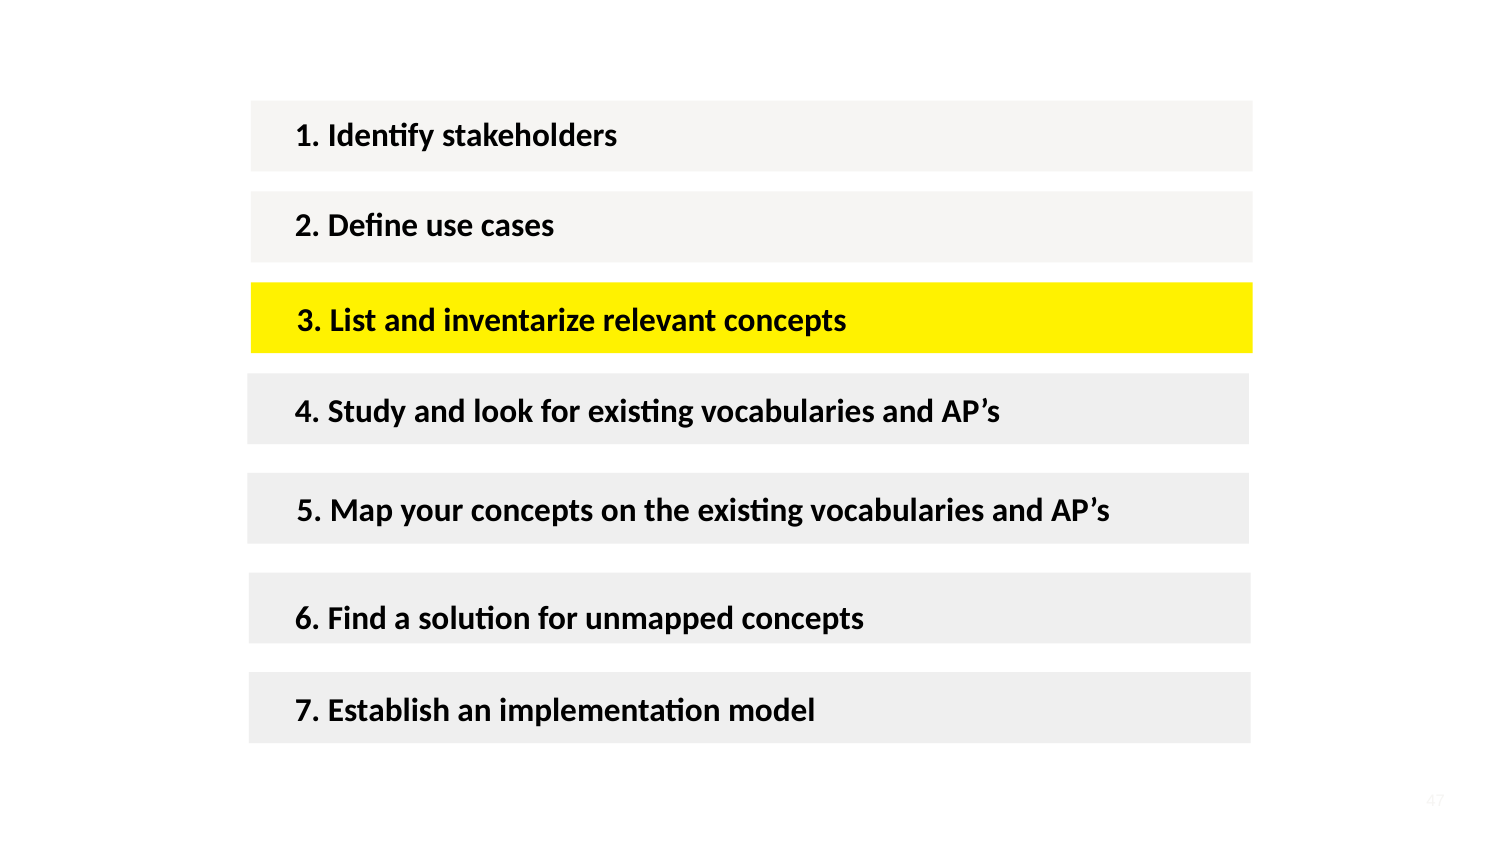

1. Identify stakeholders

2. Define use cases

3. List and inventarize relevant concepts

4. Study and look for existing vocabularies and AP’s

5. Map your concepts on the existing vocabularies and AP’s

6. Find a solution for unmapped concepts

7. Establish an implementation model

47